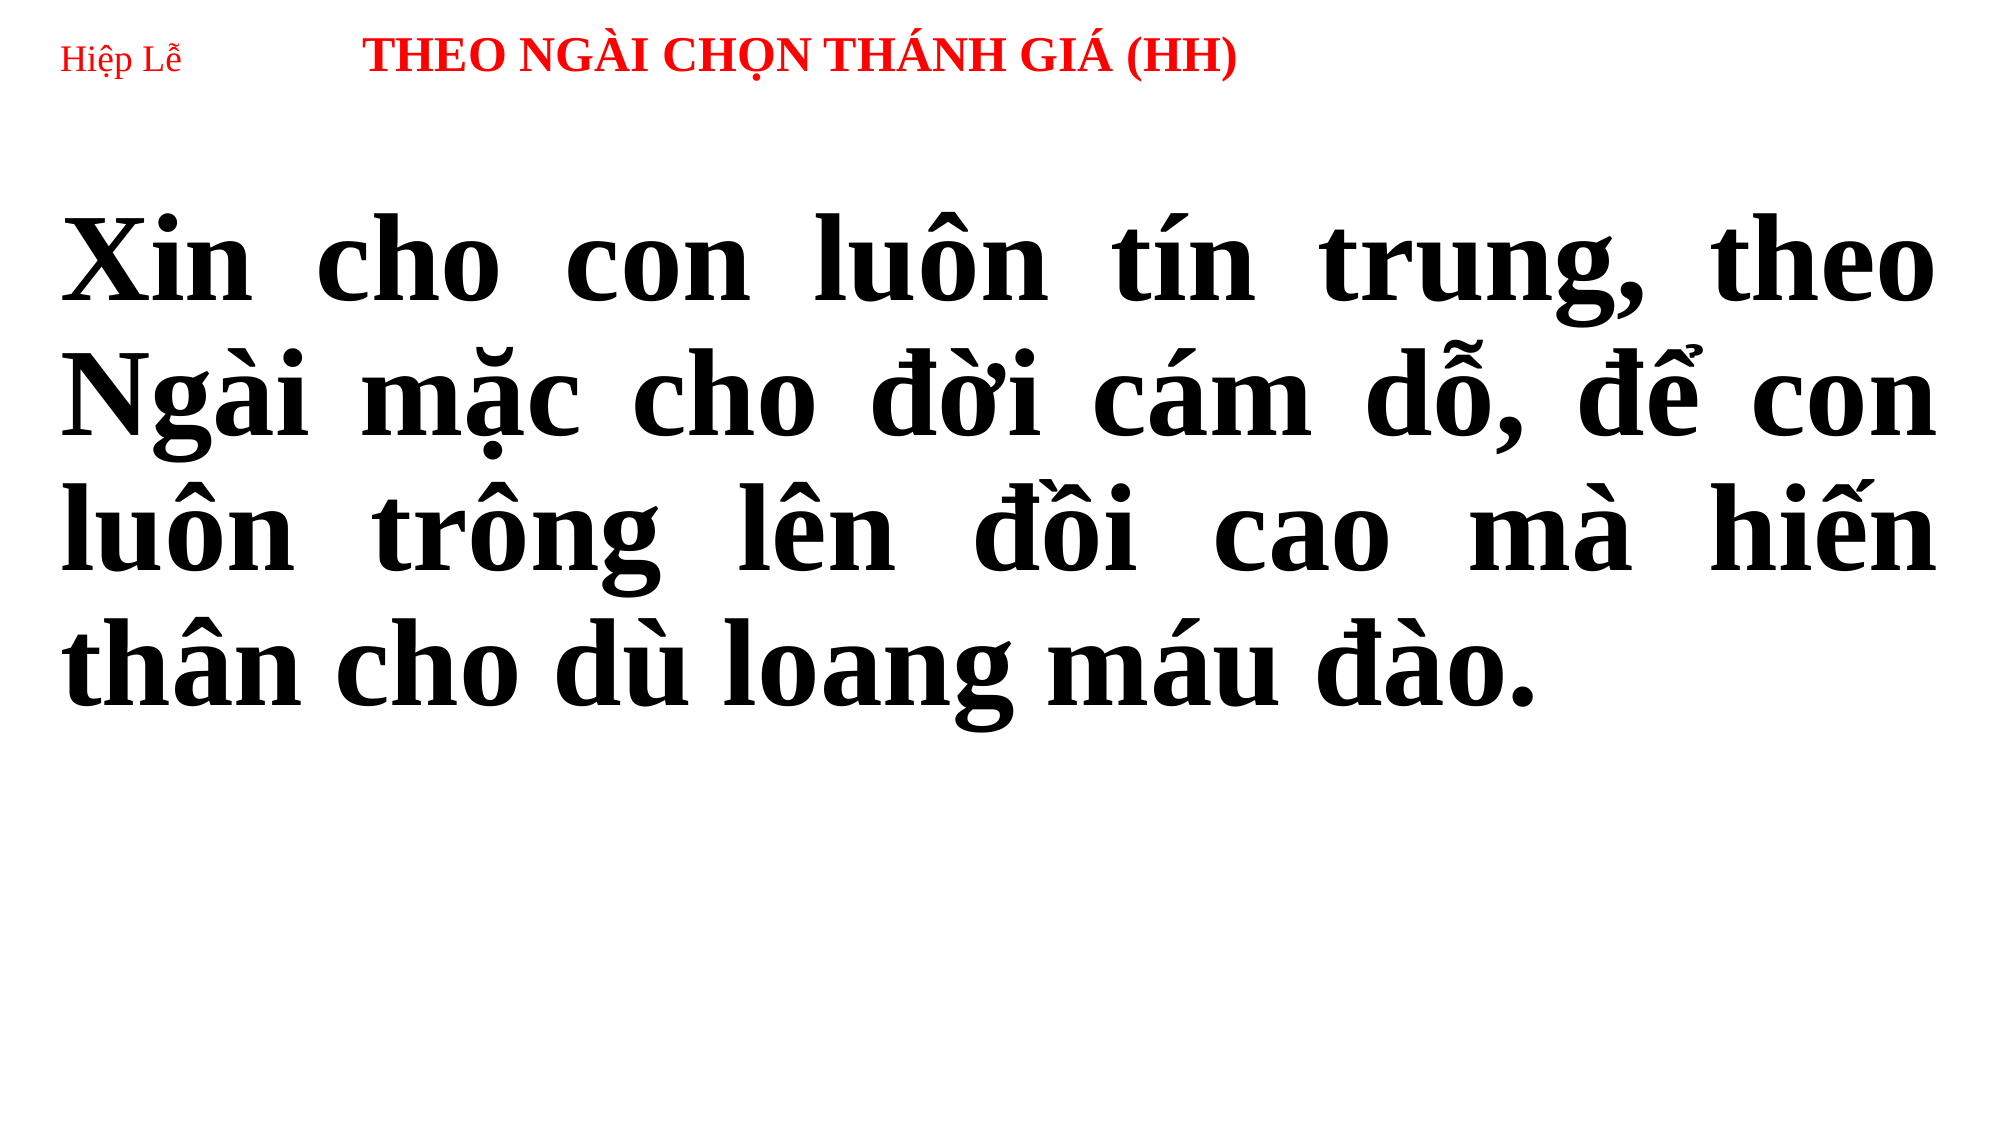

# Hiệp Lễ                   THEO NGÀI CHỌN THÁNH GIÁ (HH)
Xin cho con luôn tín trung, theo Ngài mặc cho đời cám dỗ, để con luôn trông lên đồi cao mà hiến thân cho dù loang máu đào.